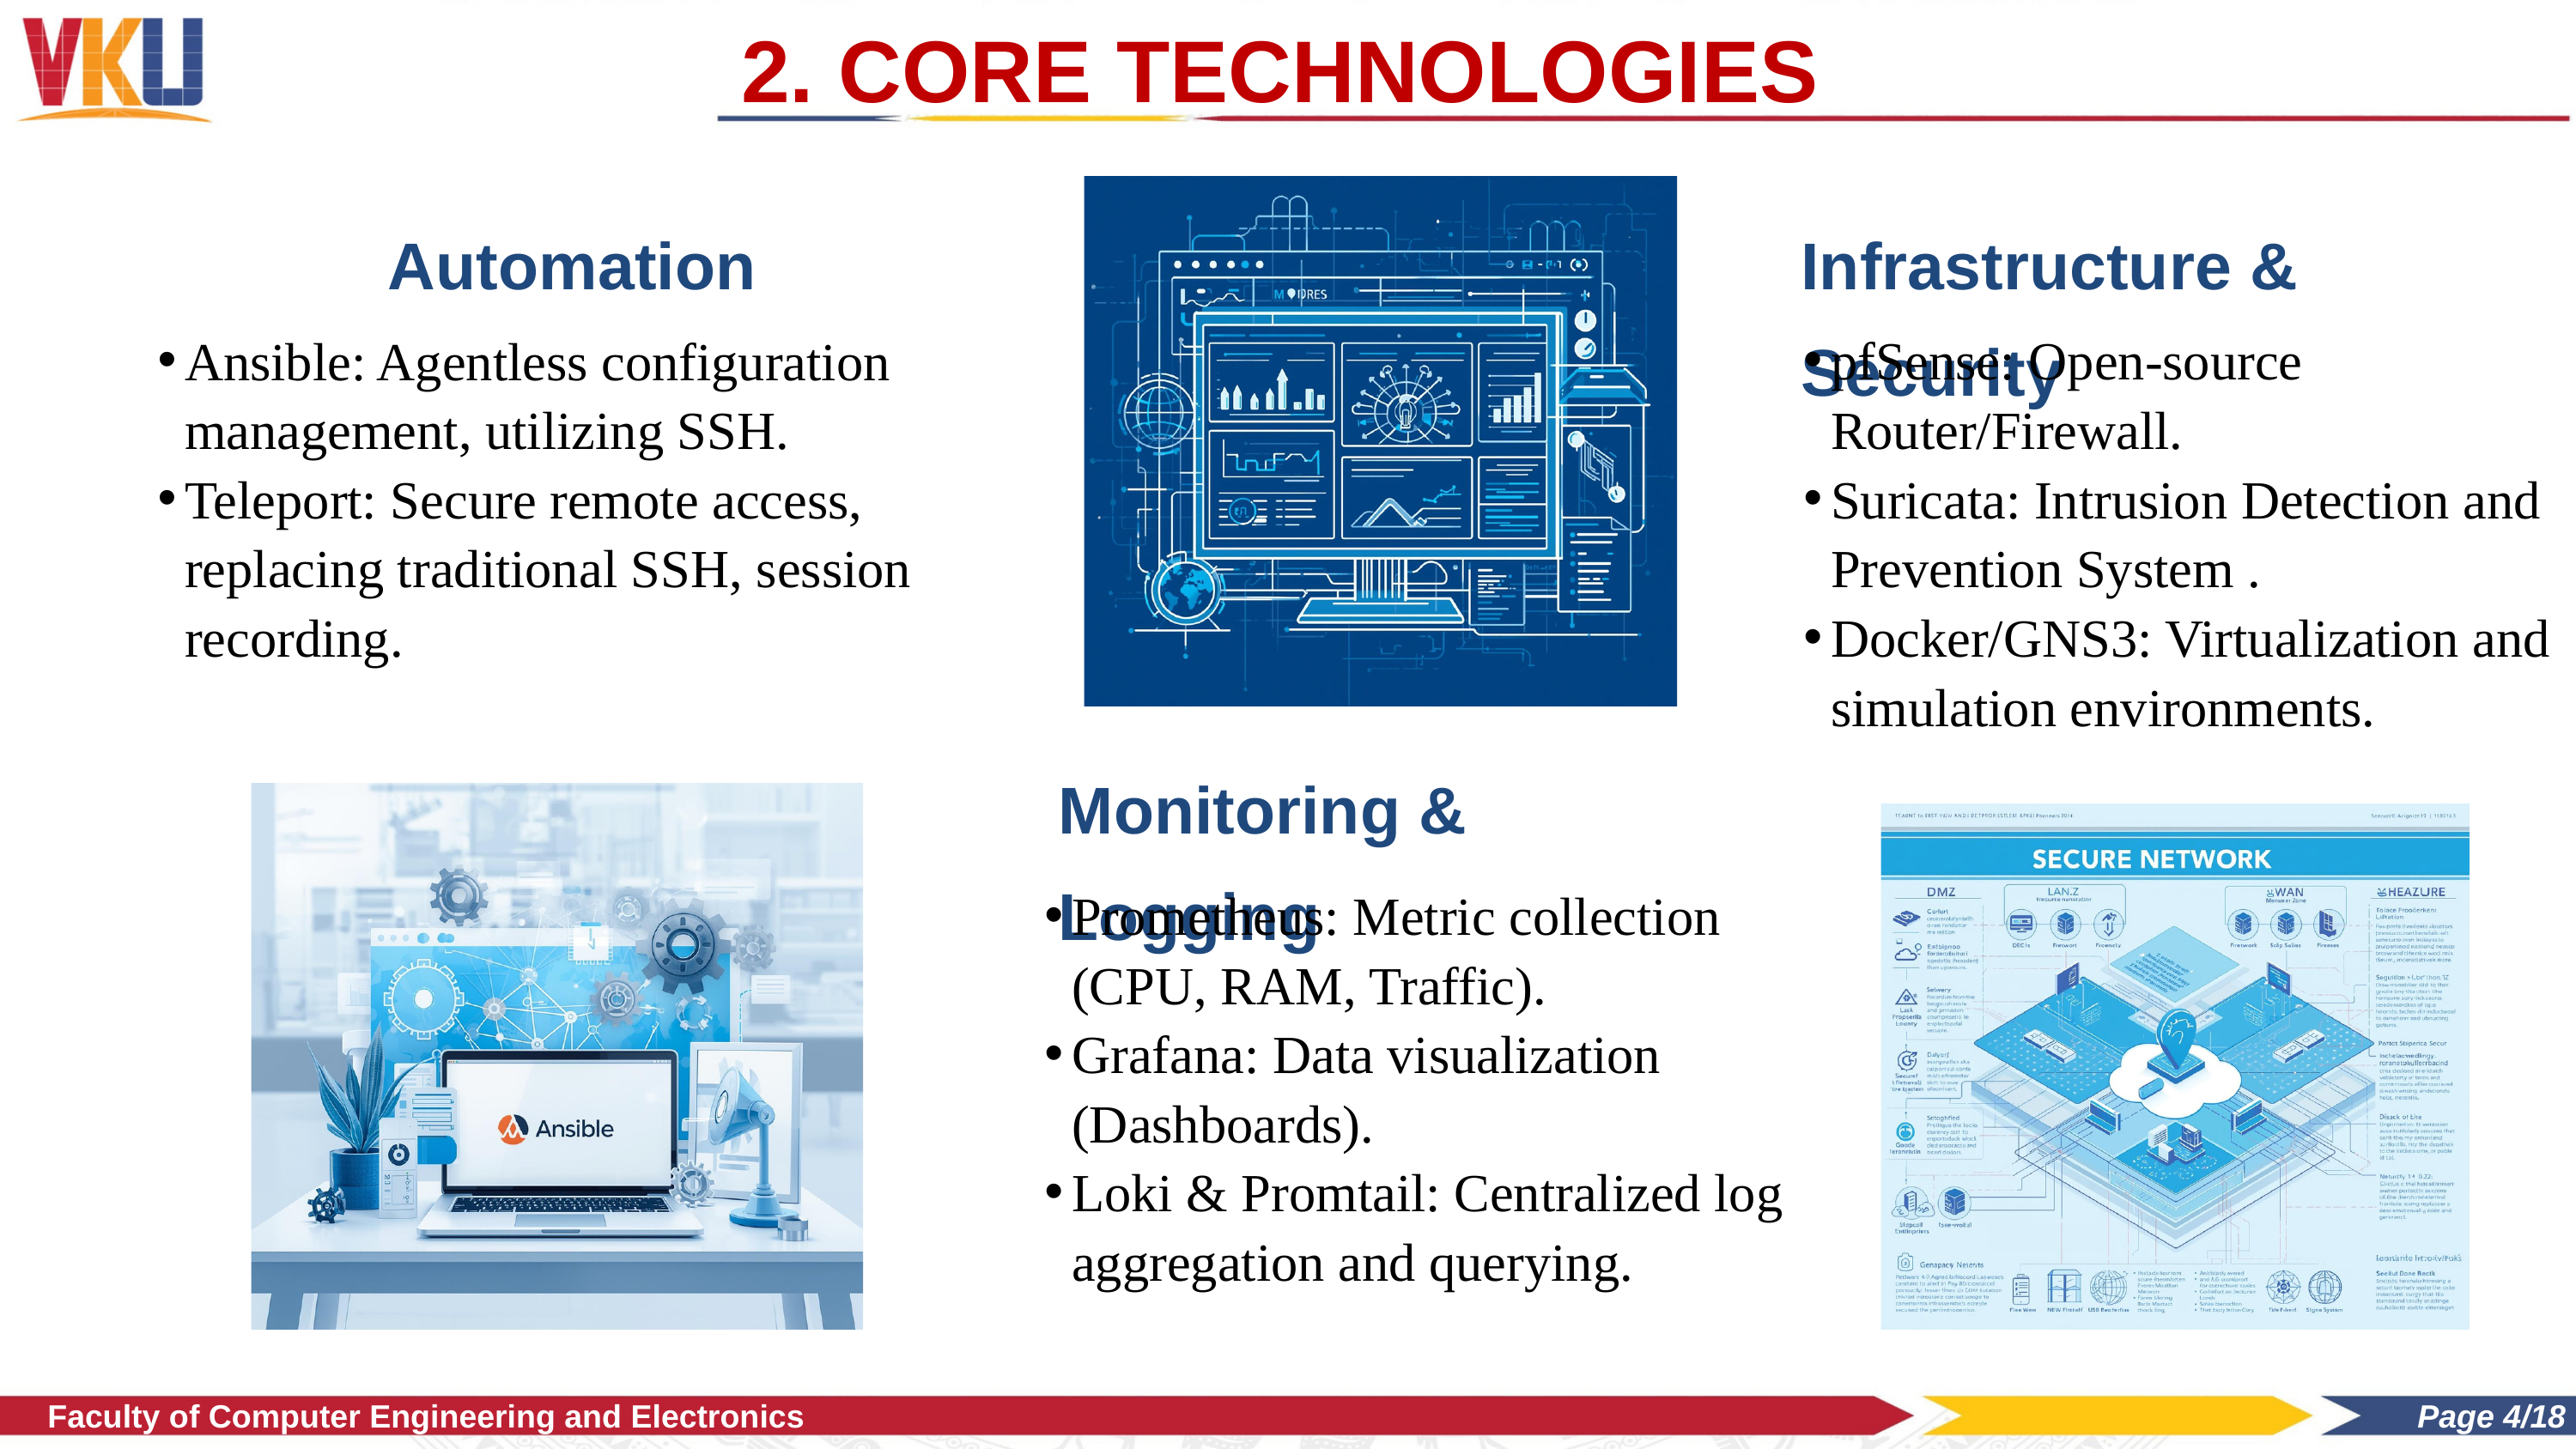

2. CORE TECHNOLOGIES

Automation
Infrastructure & Security
Ansible: Agentless configuration management, utilizing SSH.
Teleport: Secure remote access, replacing traditional SSH, session recording.
pfSense: Open-source Router/Firewall.
Suricata: Intrusion Detection and Prevention System .
Docker/GNS3: Virtualization and simulation environments.
Monitoring & Logging

Prometheus: Metric collection (CPU, RAM, Traffic).
Grafana: Data visualization (Dashboards).
Loki & Promtail: Centralized log aggregation and querying.

Faculty of Computer Engineering and Electronics

Page 4/18